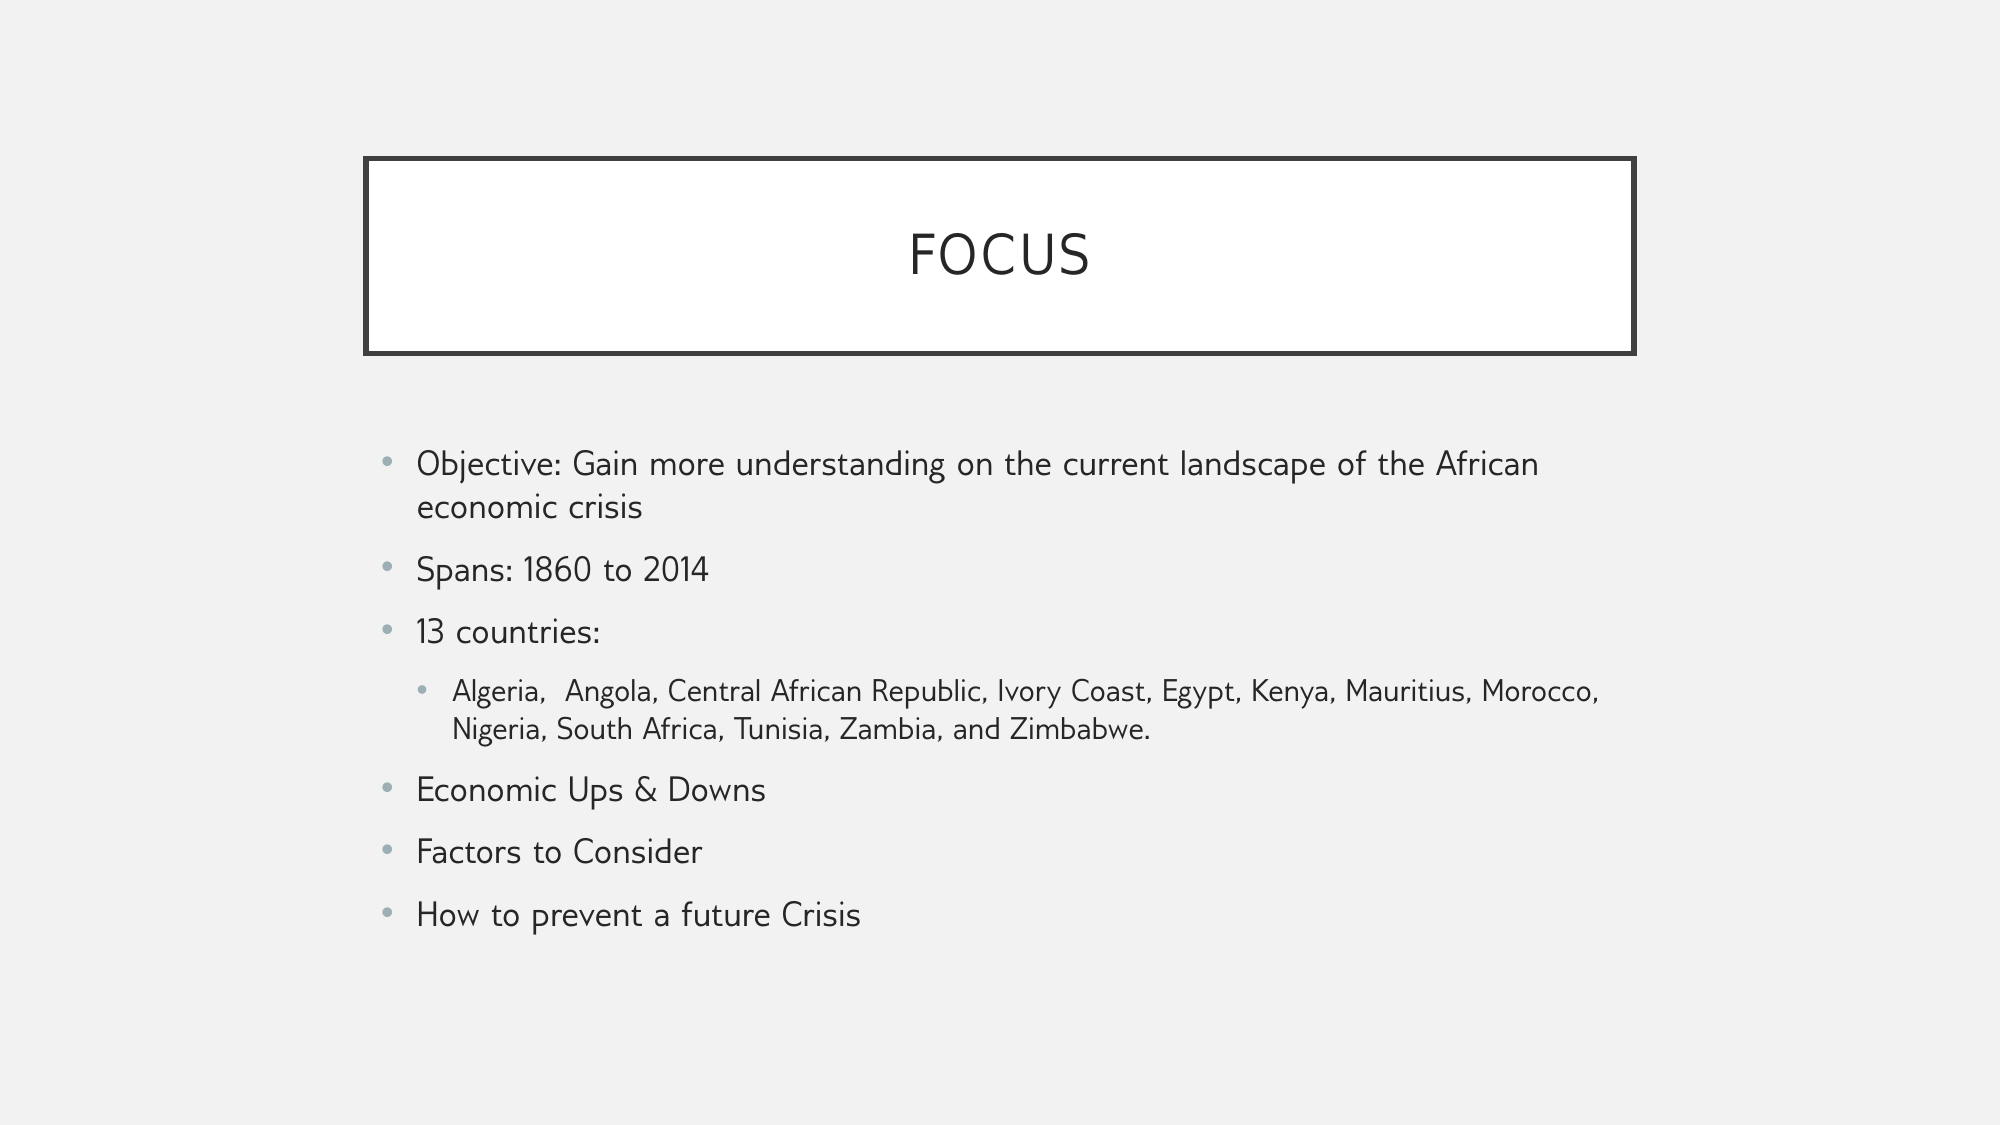

# focus
Objective: Gain more understanding on the current landscape of the African economic crisis
Spans: 1860 to 2014
13 countries:
Algeria,  Angola, Central African Republic, Ivory Coast, Egypt, Kenya, Mauritius, Morocco, Nigeria, South Africa, Tunisia, Zambia, and Zimbabwe.
Economic Ups & Downs
Factors to Consider
How to prevent a future Crisis